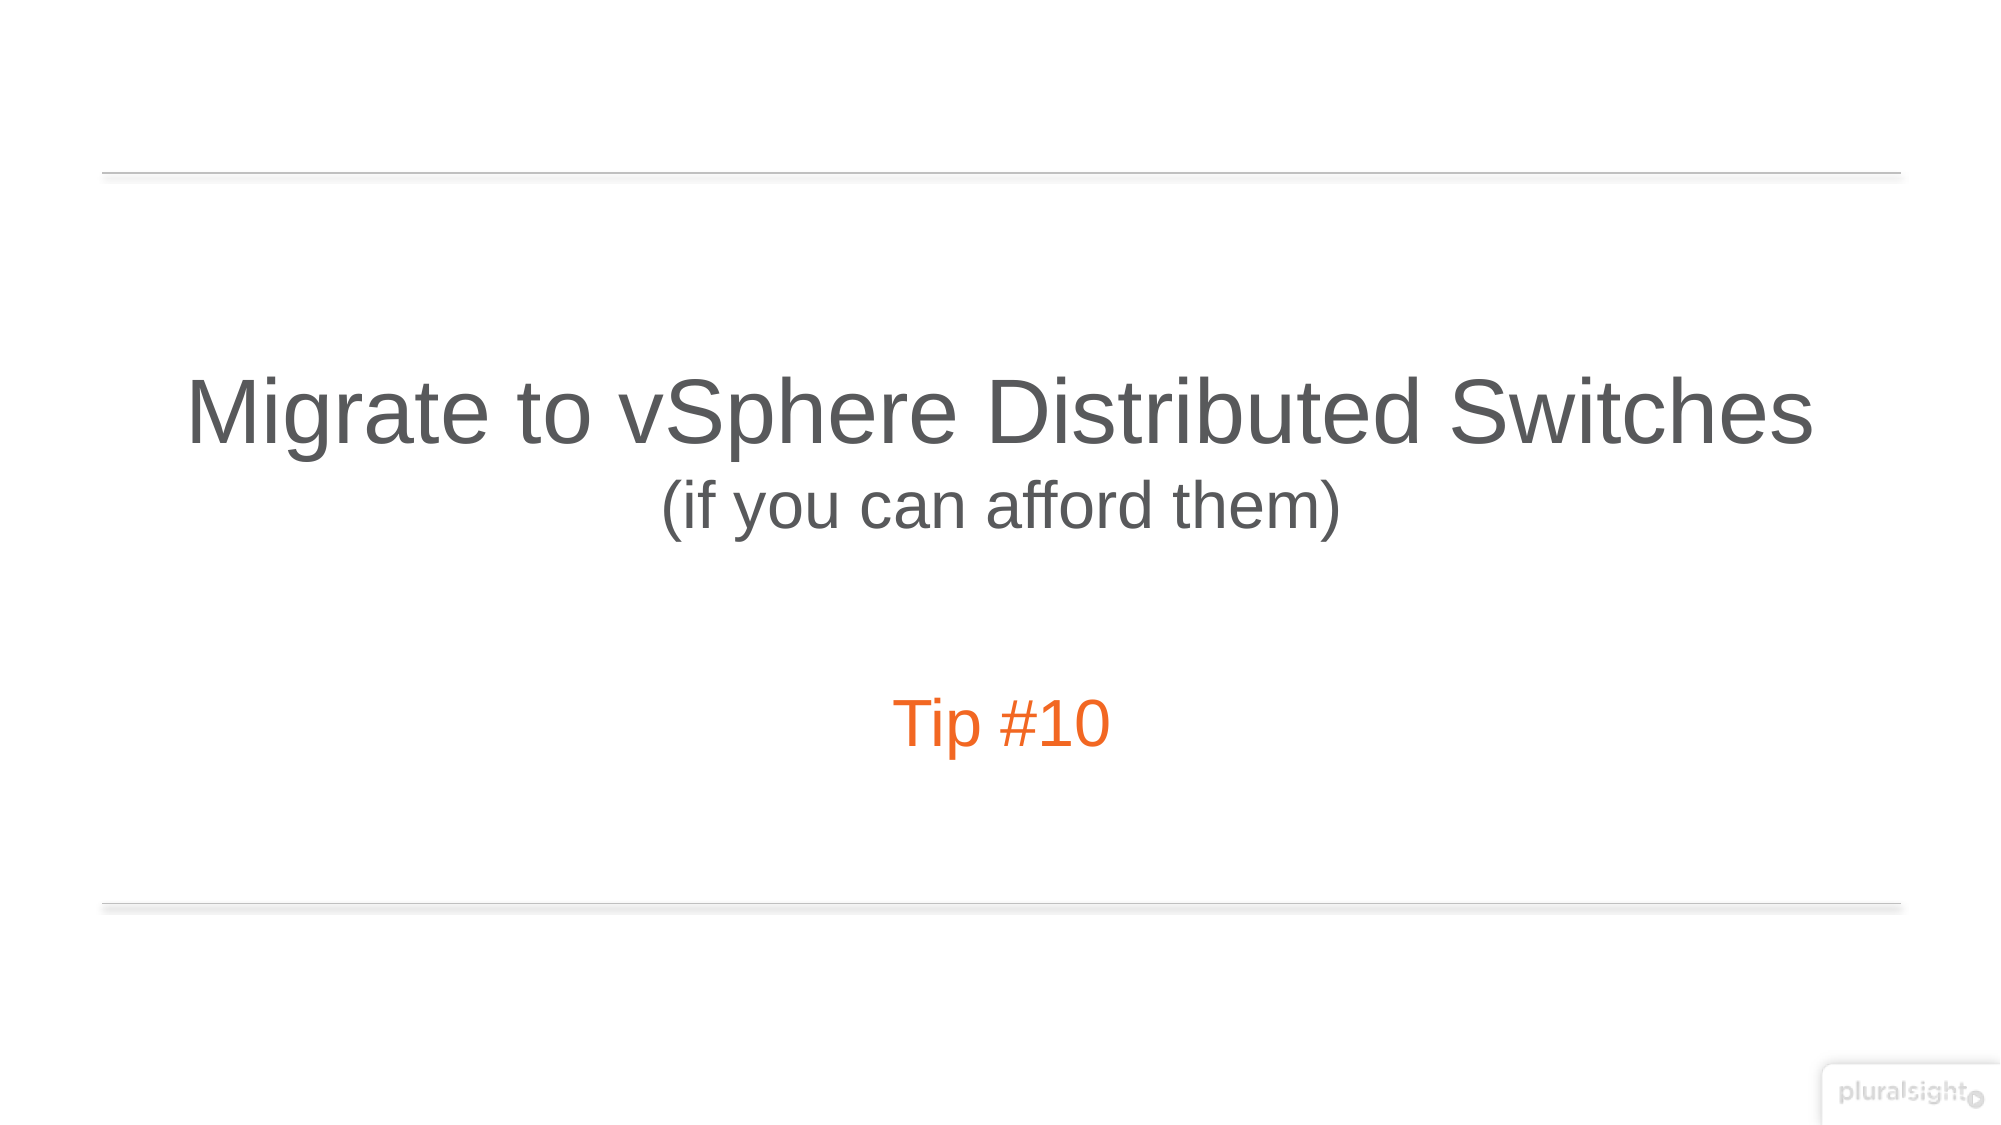

Migrate to vSphere Distributed Switches
(if you can afford them)

Tip #10